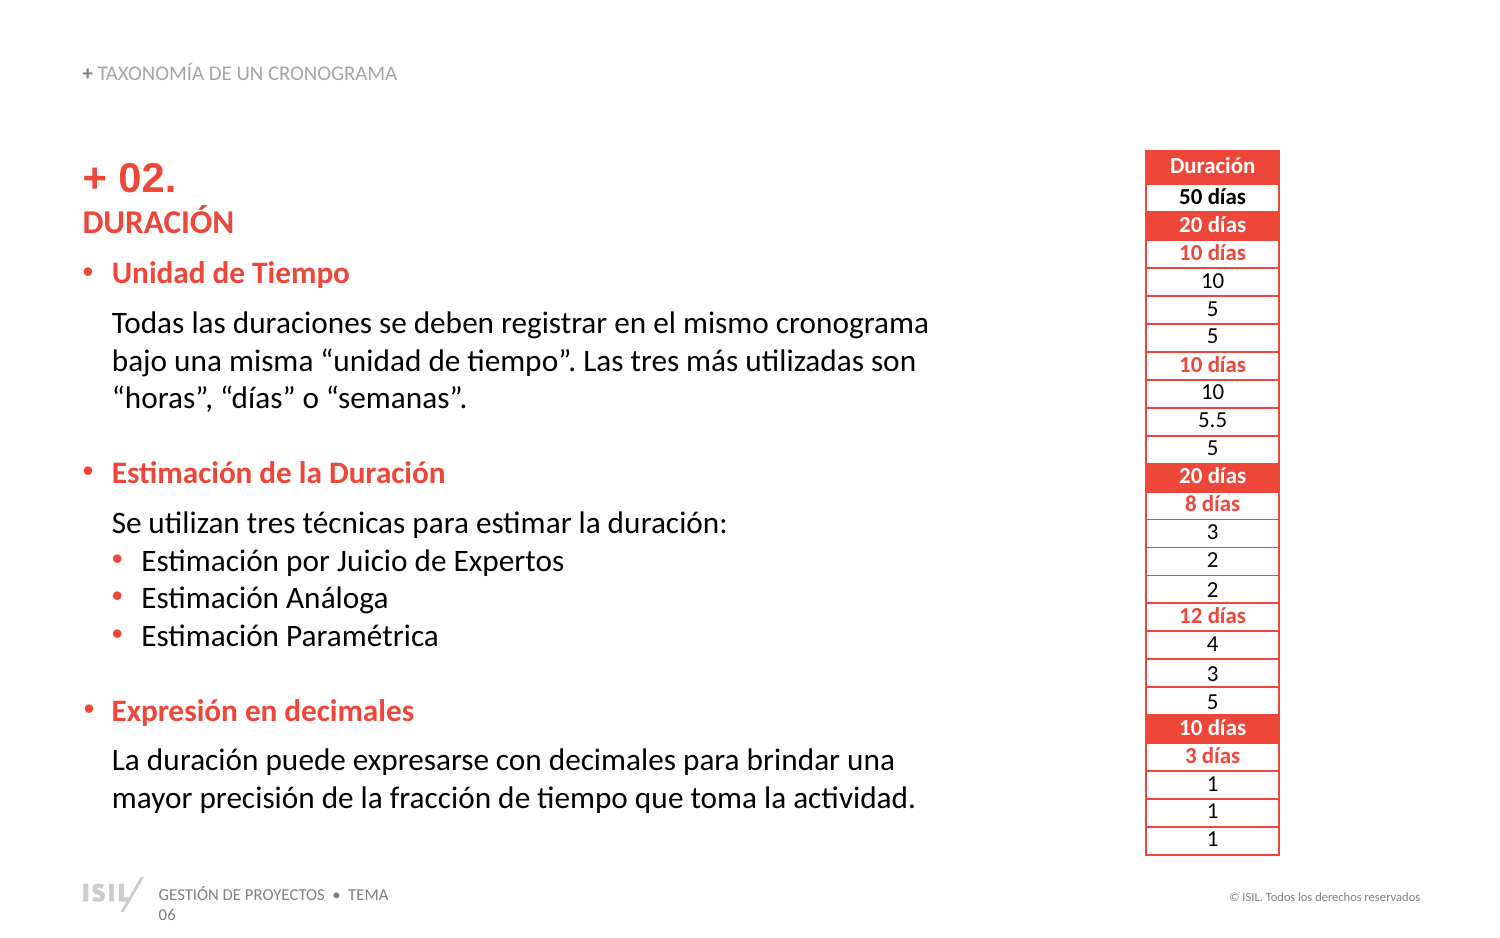

+ TAXONOMÍA DE UN CRONOGRAMA
+ 02.
DURACIÓN
Unidad de Tiempo
Todas las duraciones se deben registrar en el mismo cronograma bajo una misma “unidad de tiempo”. Las tres más utilizadas son “horas”, “días” o “semanas”.

Estimación de la Duración
Se utilizan tres técnicas para estimar la duración:
Estimación por Juicio de Expertos
Estimación Análoga
Estimación Paramétrica

Expresión en decimales
La duración puede expresarse con decimales para brindar una mayor precisión de la fracción de tiempo que toma la actividad.

| Duración |
| --- |
| 50 días |
| 20 días |
| 10 días |
| 10 |
| 5 |
| 5 |
| 10 días |
| 10 |
| 5.5 |
| 5 |
| 20 días |
| 8 días |
| 3 |
| 2 |
| 2 |
| 12 días |
| 4 |
| 3 |
| 5 |
| 10 días |
| 3 días |
| 1 |
| 1 |
| 1 |